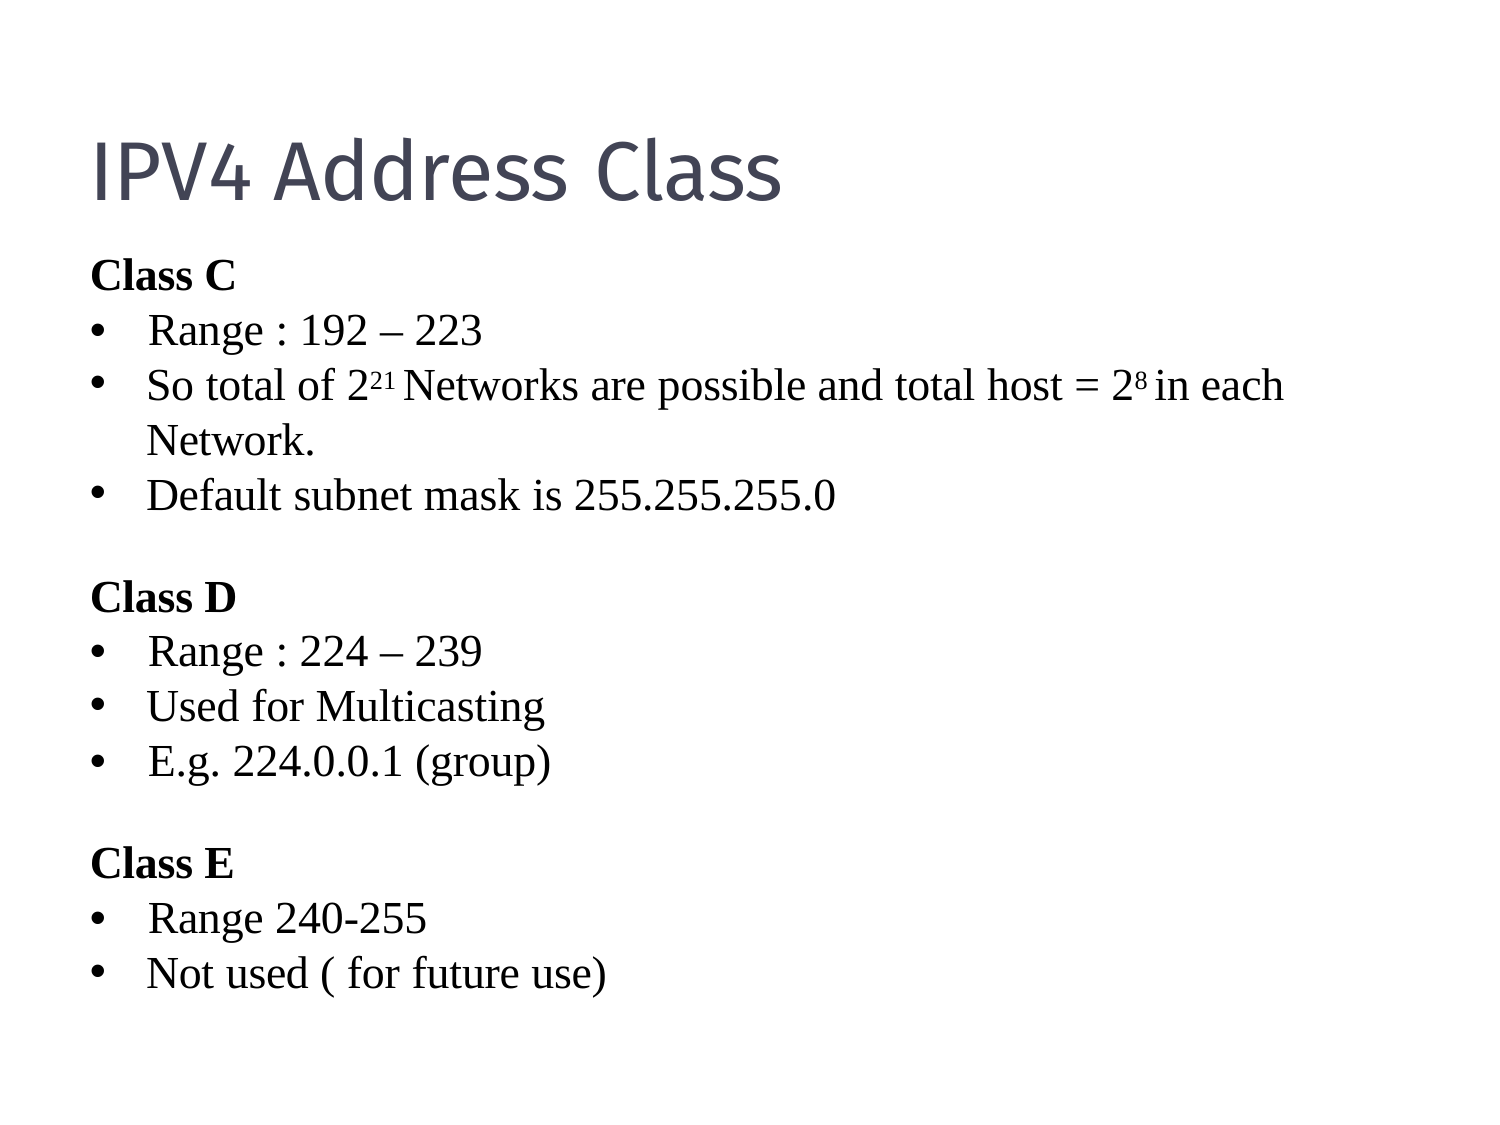

IPV4 Address Class
Class C
•	Range : 192 – 223
So total of 221 Networks are possible and total host = 28 in each Network.
Default subnet mask is 255.255.255.0

Class D
•	Range : 224 – 239
Used for Multicasting
•	E.g. 224.0.0.1 (group)

Class E
•	Range 240-255
Not used ( for future use)